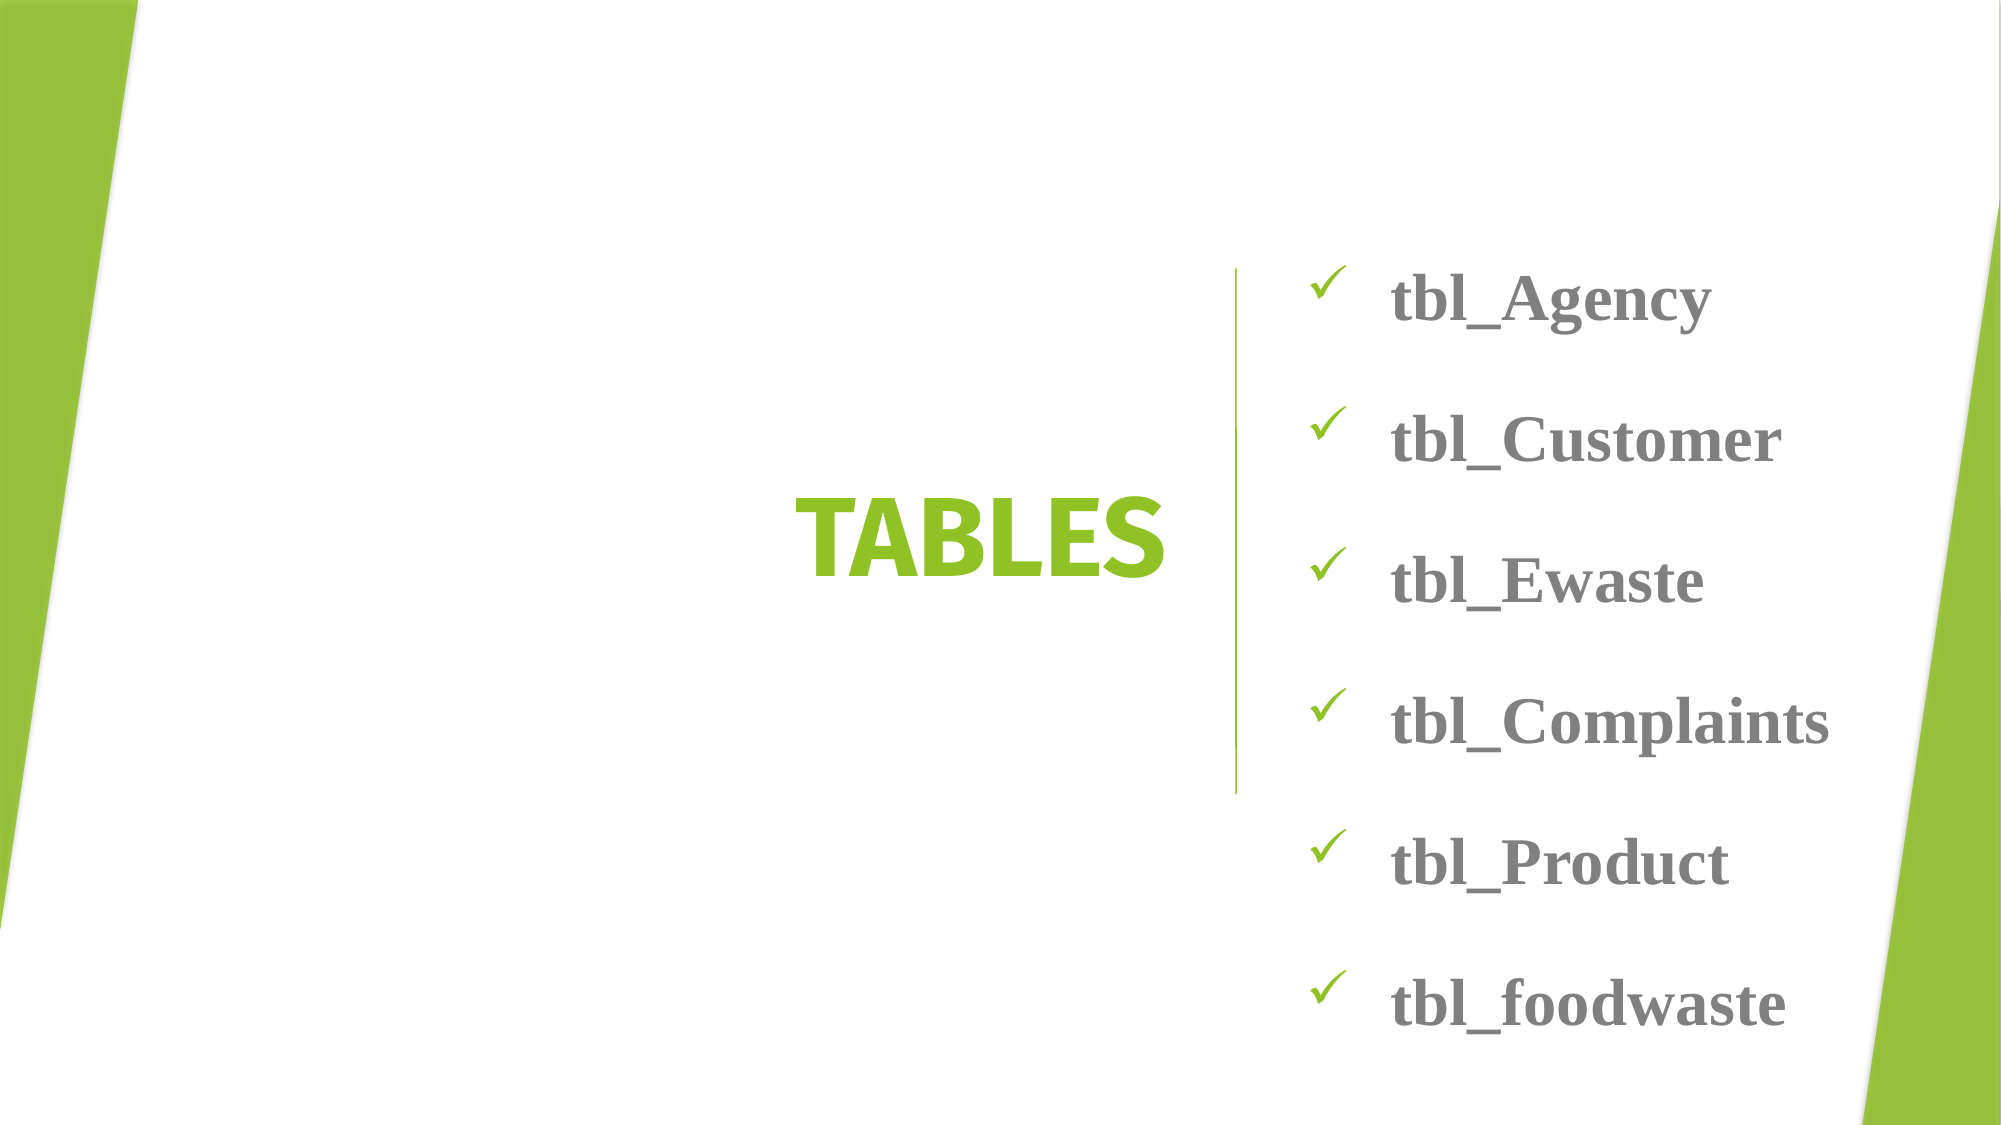

# TABLES
tbl_Agency
tbl_Customer
tbl_Ewaste
tbl_Complaints
tbl_Product
tbl_foodwaste